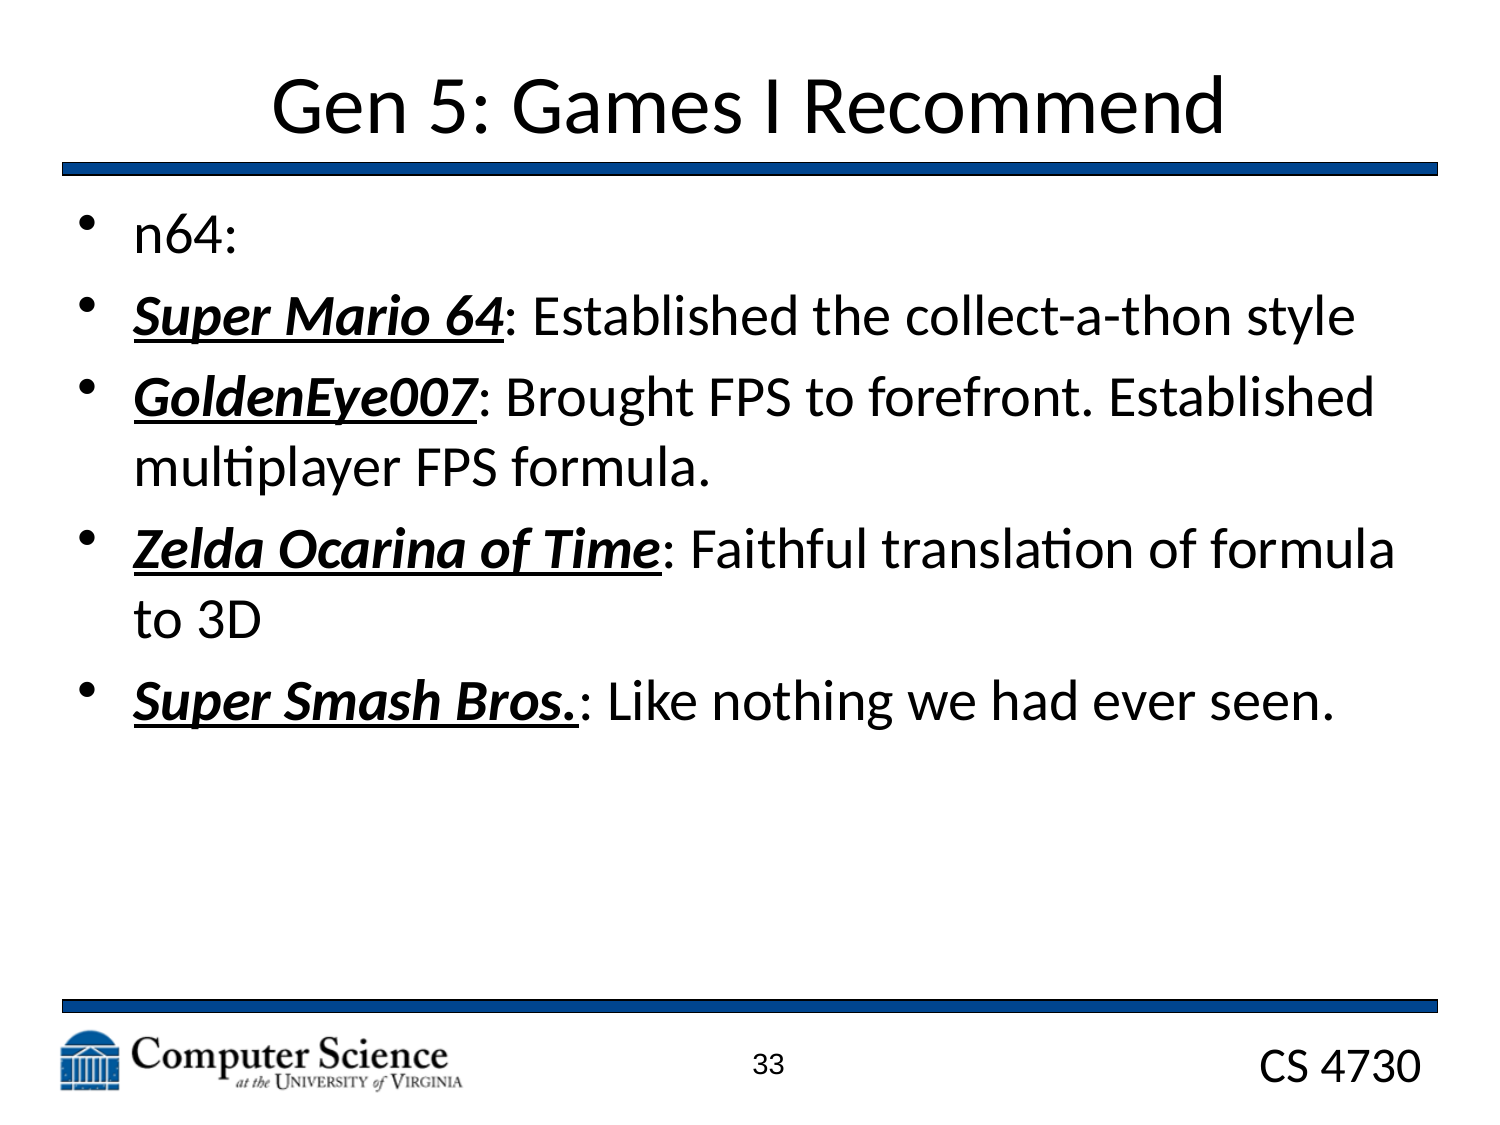

# Gen 5: Games I Recommend
n64:
Super Mario 64: Established the collect-a-thon style
GoldenEye007: Brought FPS to forefront. Established multiplayer FPS formula.
Zelda Ocarina of Time: Faithful translation of formula to 3D
Super Smash Bros.: Like nothing we had ever seen.

33